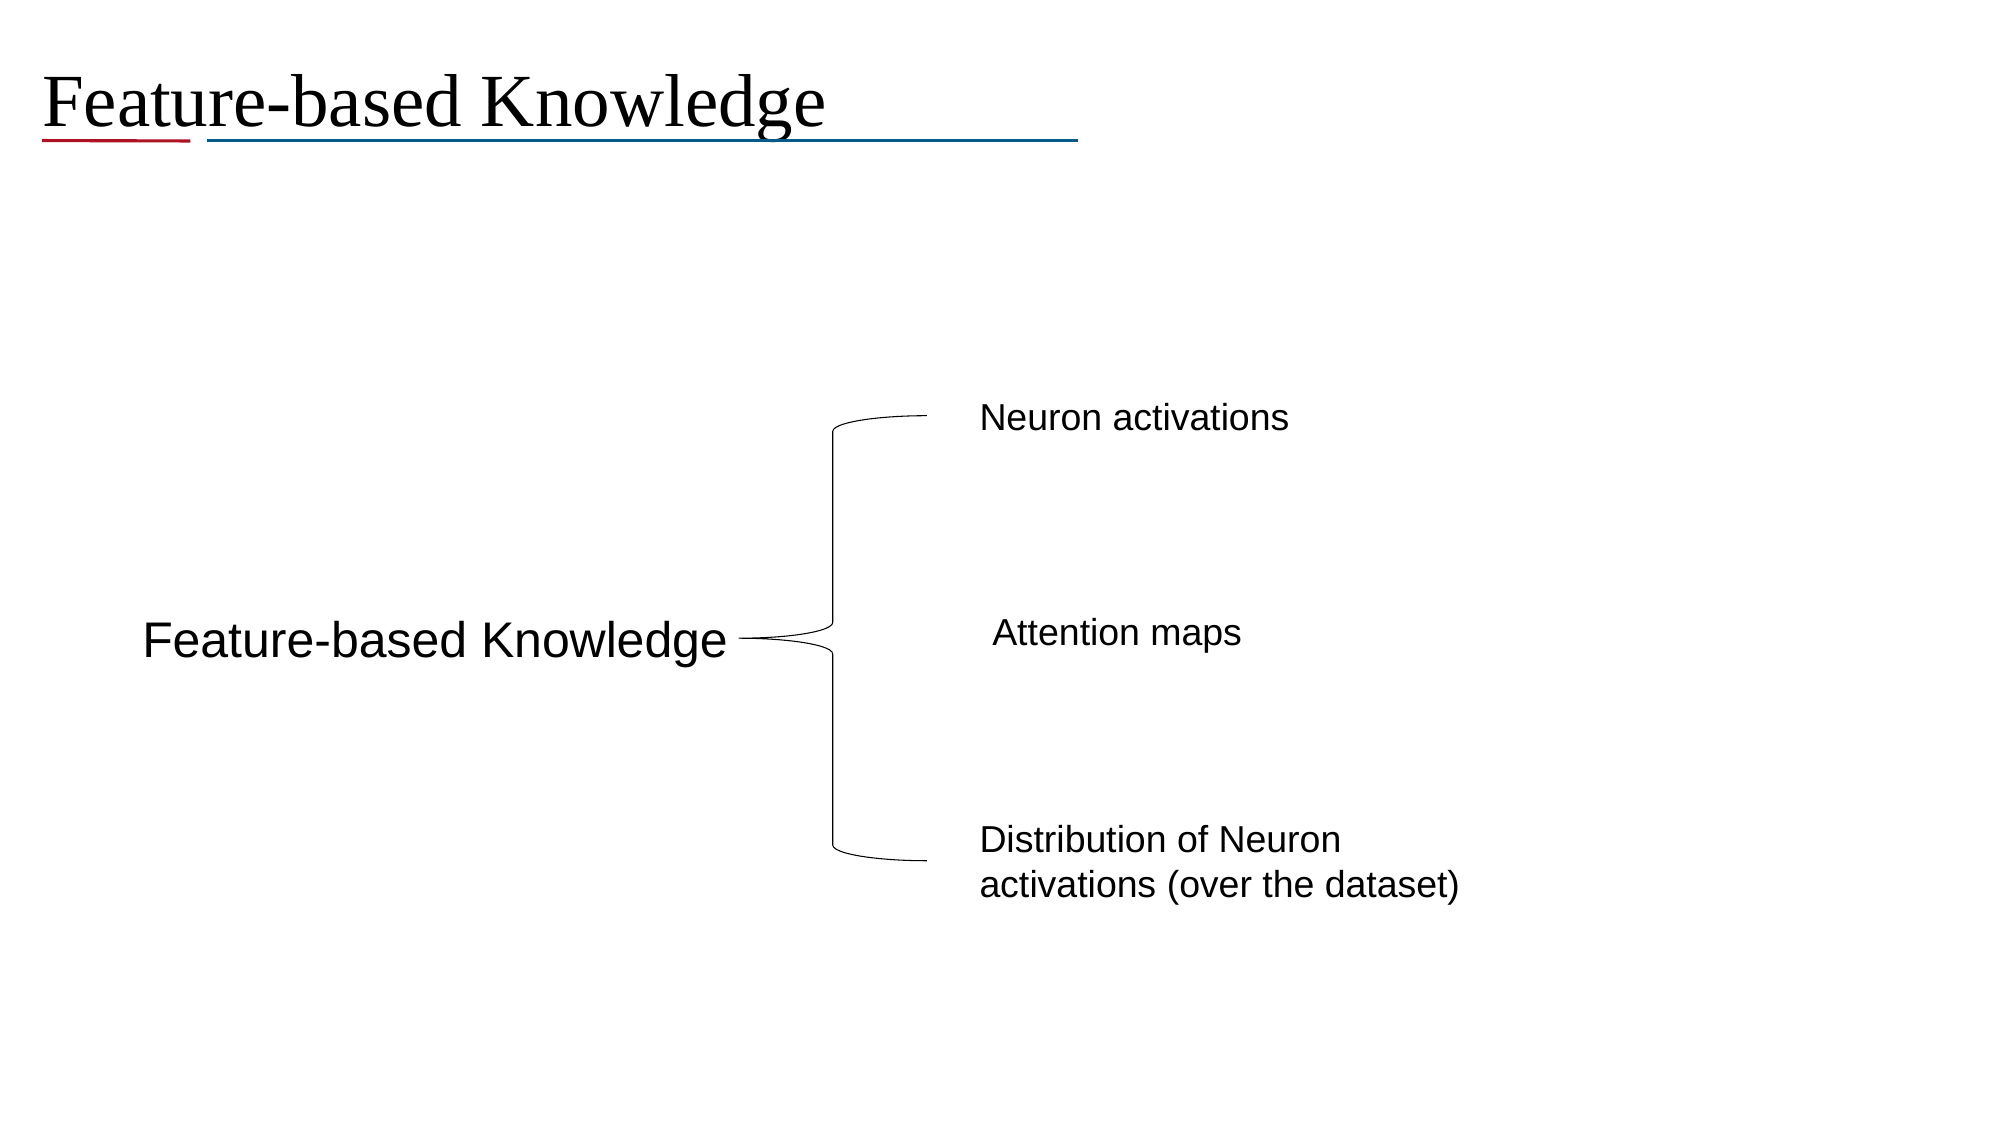

# Feature-based Knowledge
Neuron activations

Feature-based Knowledge
Attention maps
Distribution of Neuron activations (over the dataset)